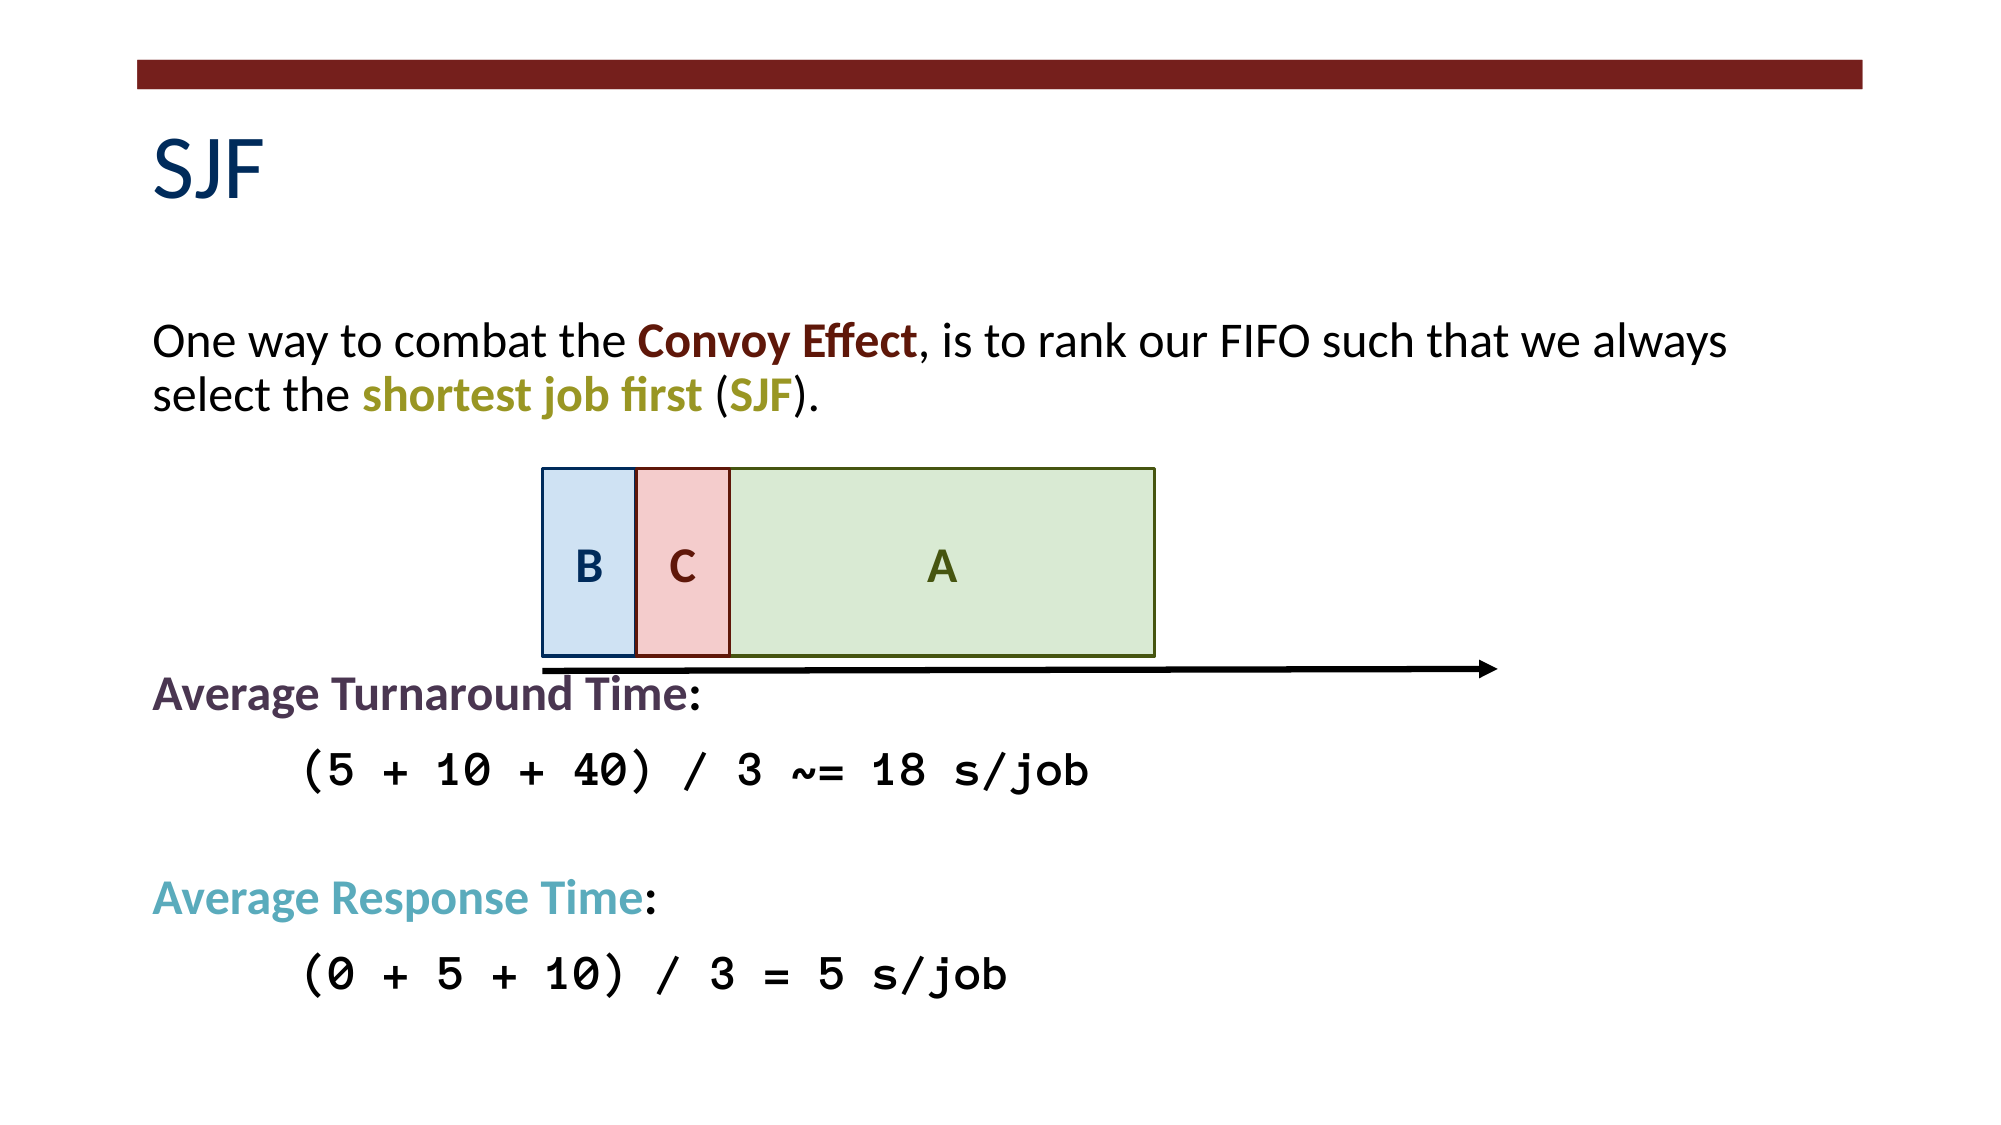

# SJF
One way to combat the Convoy Effect, is to rank our FIFO such that we always select the shortest job first (SJF).

Average Turnaround Time:
	(5 + 10 + 40) / 3 ~= 18 s/job
Average Response Time:
	(0 + 5 + 10) / 3 = 5 s/job
B
C
A